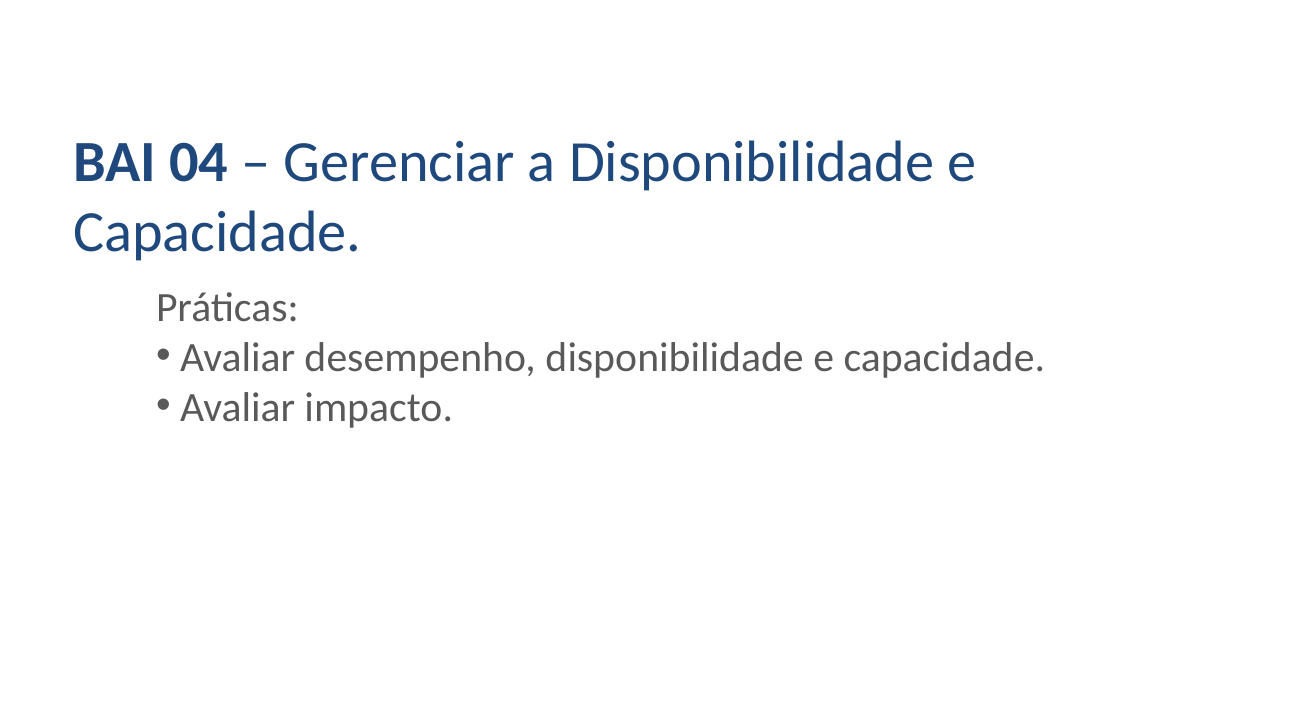

BAI 04 – Gerenciar a Disponibilidade e Capacidade.

Práticas:
 Avaliar desempenho, disponibilidade e capacidade.
 Avaliar impacto.